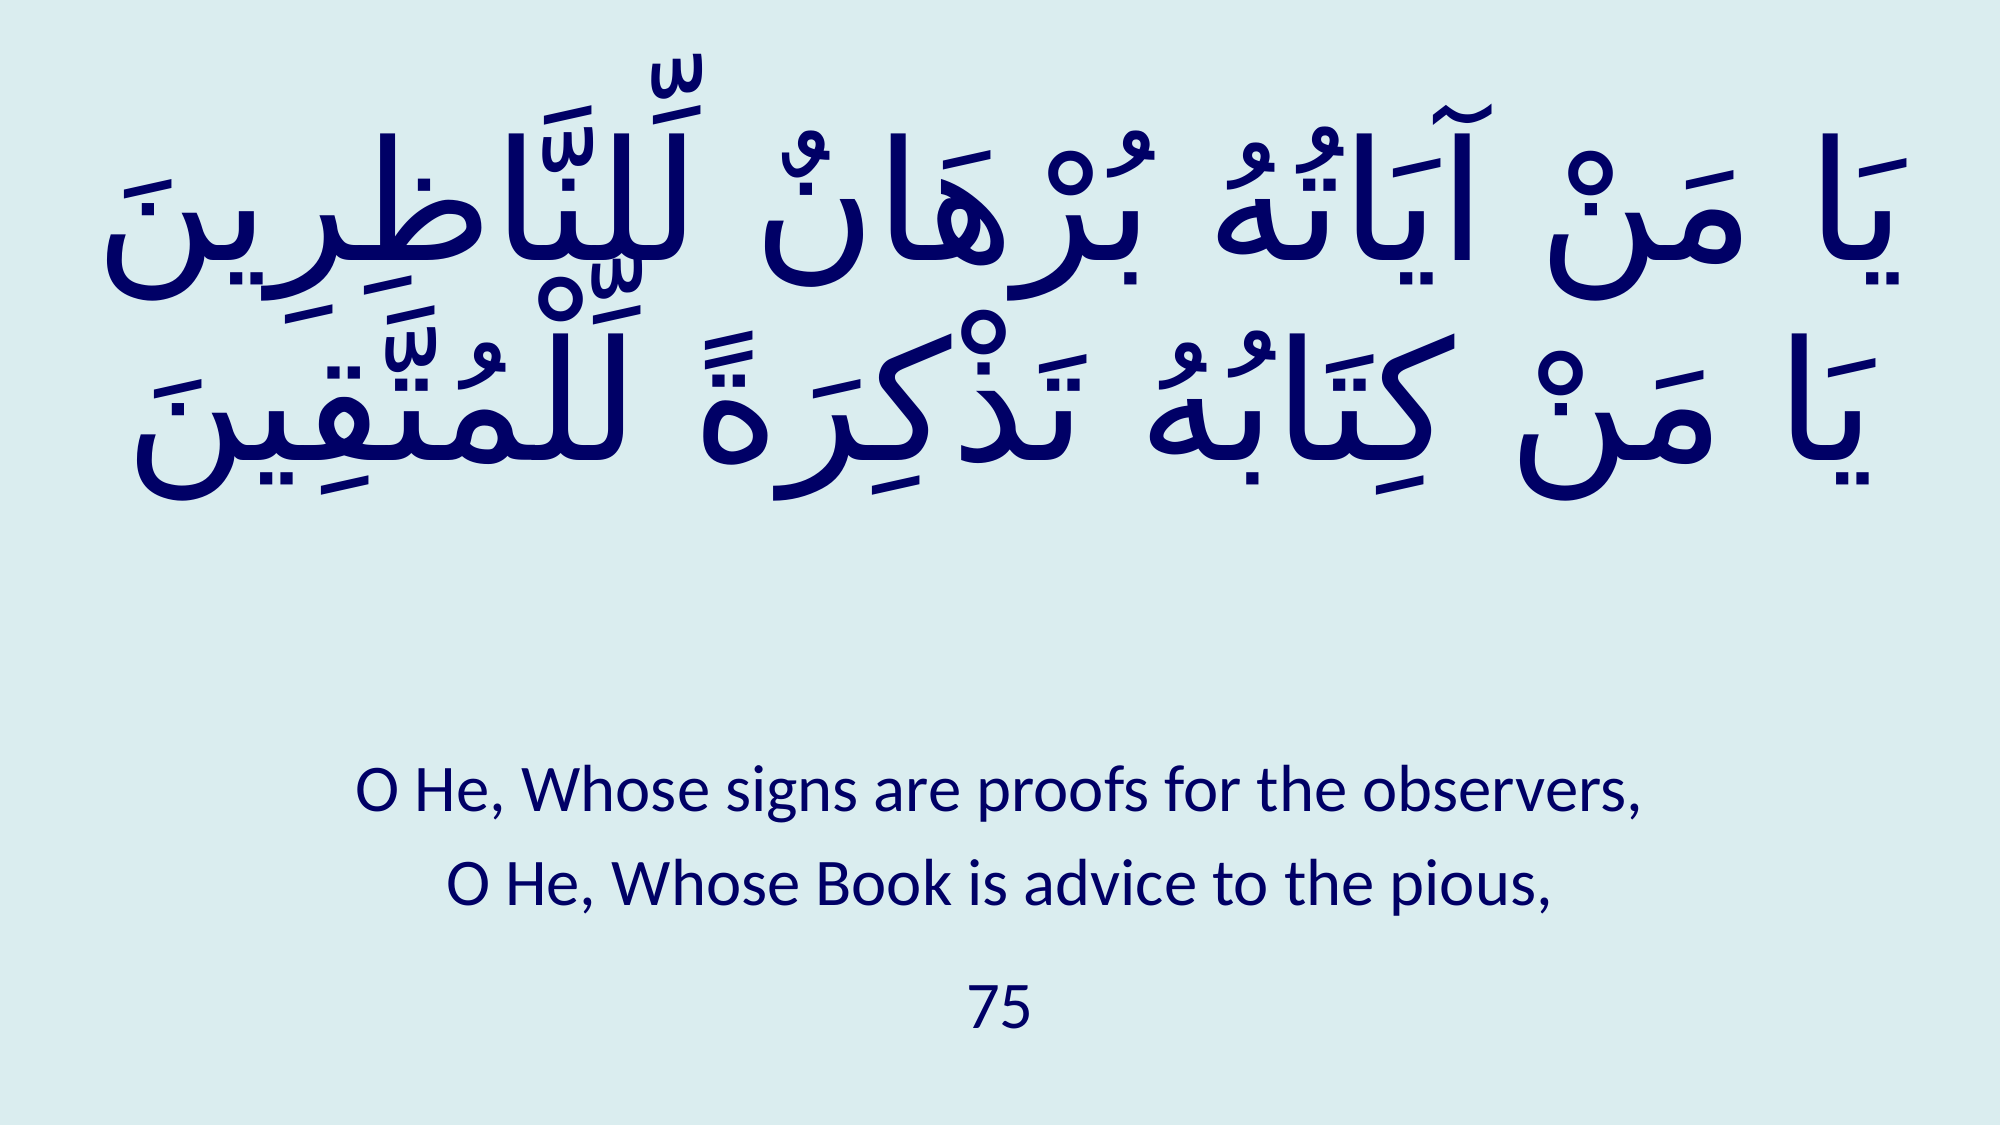

# يَا مَنْ آيَاتُهُ بُرْهَانٌ لِّلنَّاظِرِينَ يَا مَنْ كِتَابُهُ تَذْكِرَةً لِّلْمُتَّقِينَ
O He, Whose signs are proofs for the observers,
O He, Whose Book is advice to the pious,
75